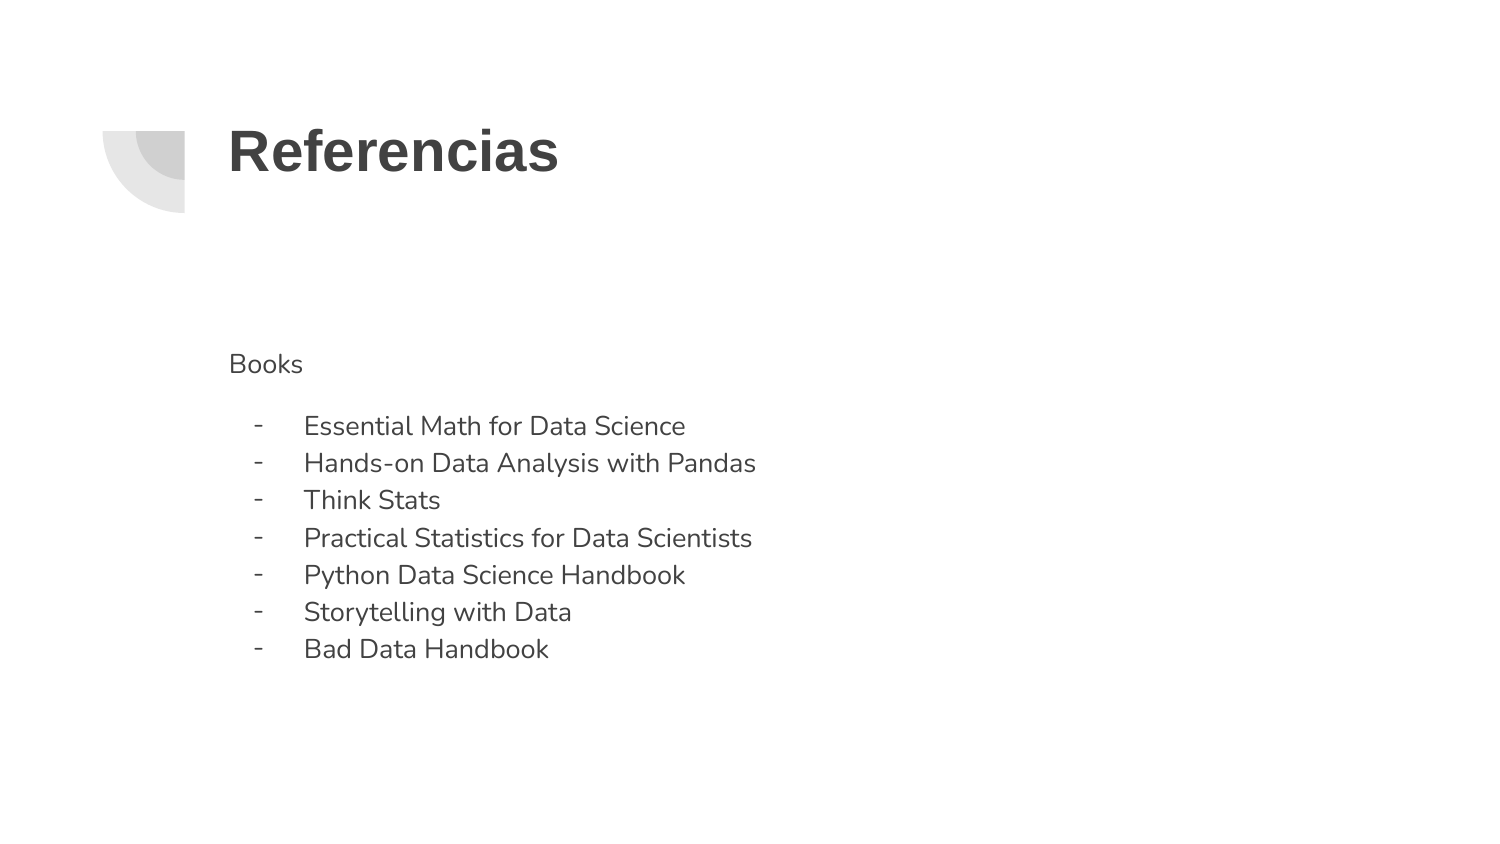

# Referencias
Books
Essential Math for Data Science
Hands-on Data Analysis with Pandas
Think Stats
Practical Statistics for Data Scientists
Python Data Science Handbook
Storytelling with Data
Bad Data Handbook